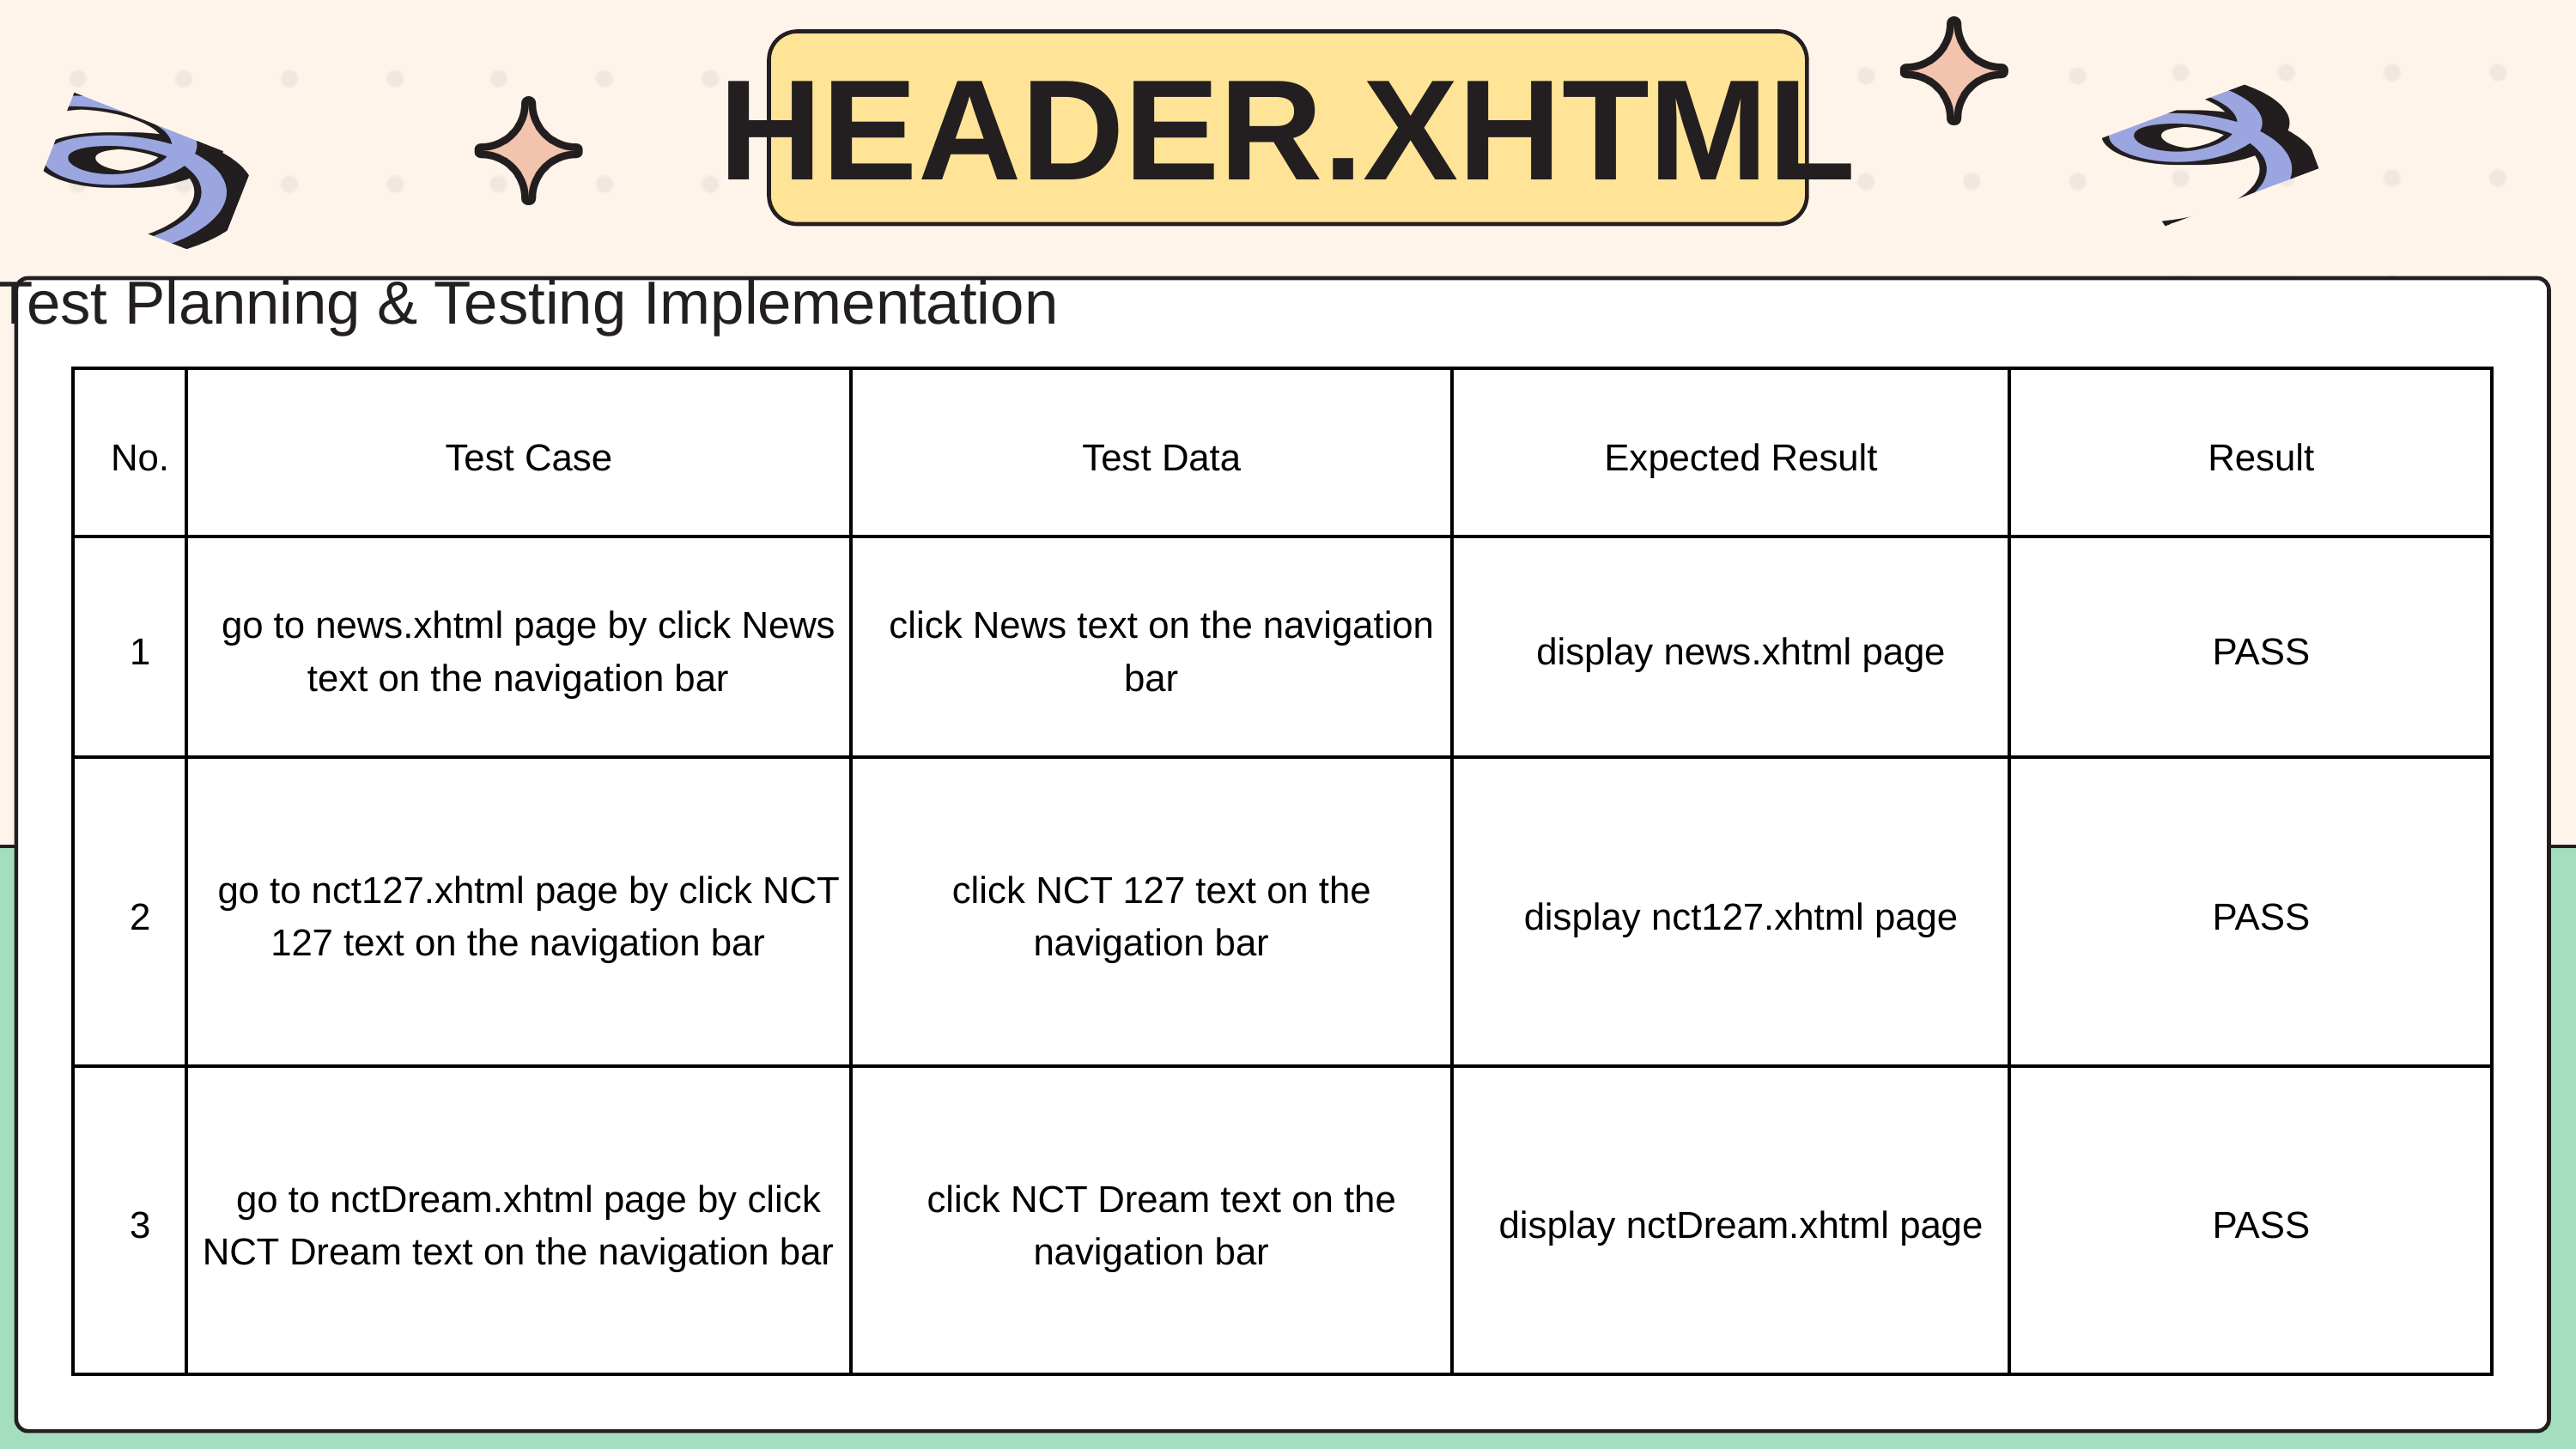

HEADER.XHTML

Test Planning & Testing Implementation

| No. | Test Case | Test Data | Expected Result | Result |
| --- | --- | --- | --- | --- |
| 1 | go to news.xhtml page by click News text on the navigation bar | click News text on the navigation bar | display news.xhtml page | PASS |
| 2 | go to nct127.xhtml page by click NCT 127 text on the navigation bar | click NCT 127 text on the navigation bar | display nct127.xhtml page | PASS |
| 3 | go to nctDream.xhtml page by click NCT Dream text on the navigation bar | click NCT Dream text on the navigation bar | display nctDream.xhtml page | PASS |